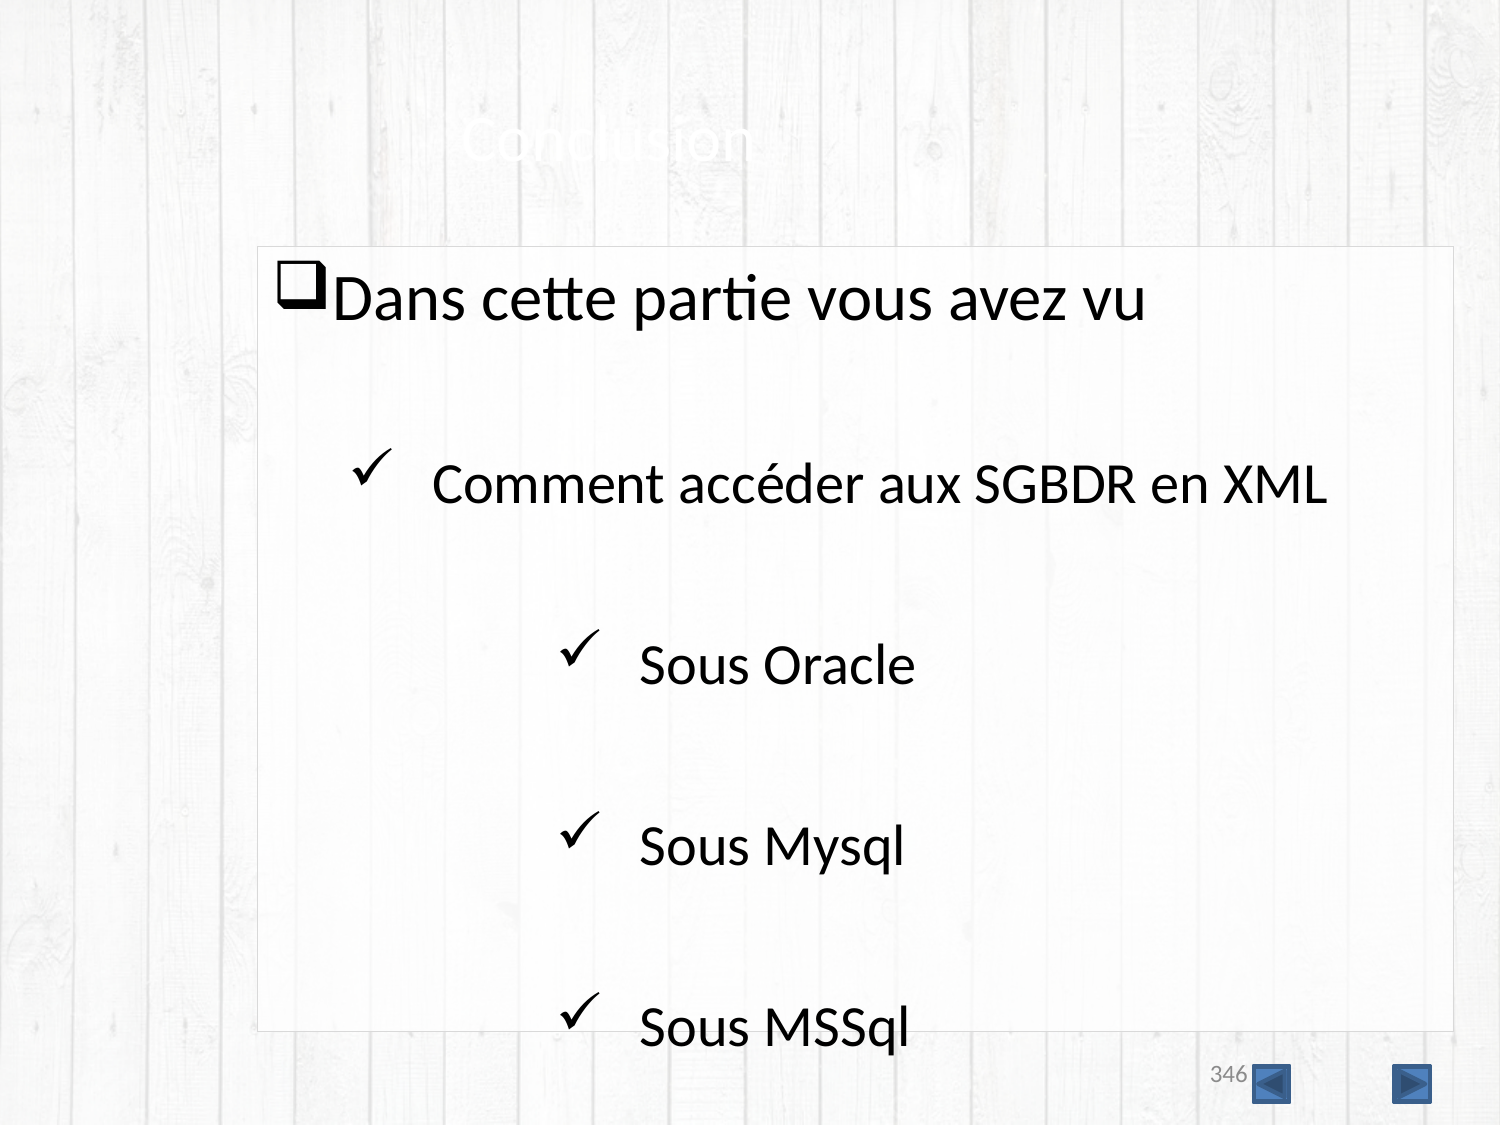

# Conclusion
Dans cette partie vous avez vu

Comment accéder aux SGBDR en XML

Sous Oracle

Sous Mysql

Sous MSSql
346